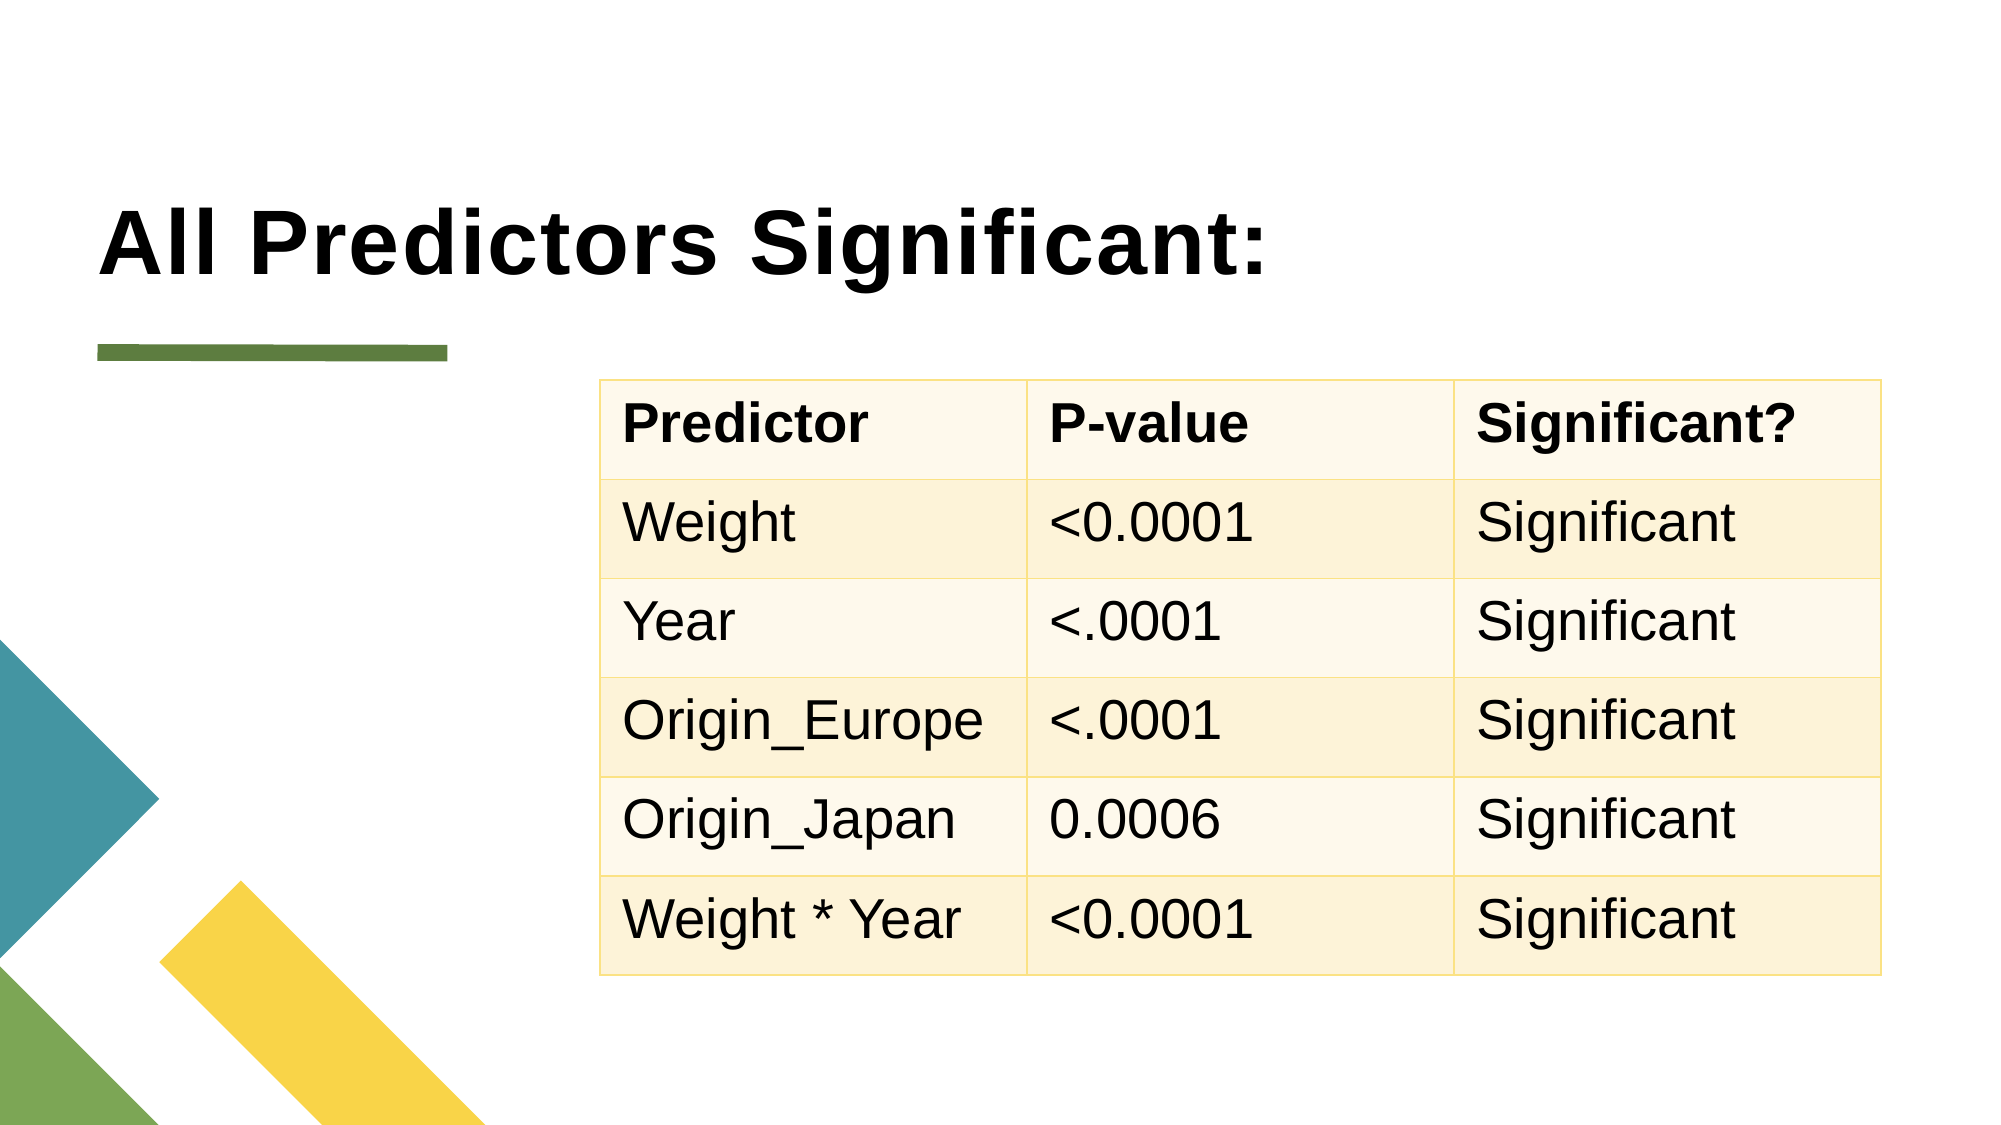

# All Predictors Significant:
| Predictor | P-value | Significant? |
| --- | --- | --- |
| Weight | <0.0001 | Significant |
| Year | <.0001 | Significant |
| Origin\_Europe | <.0001 | Significant |
| Origin\_Japan | 0.0006 | Significant |
| Weight \* Year | <0.0001 | Significant |